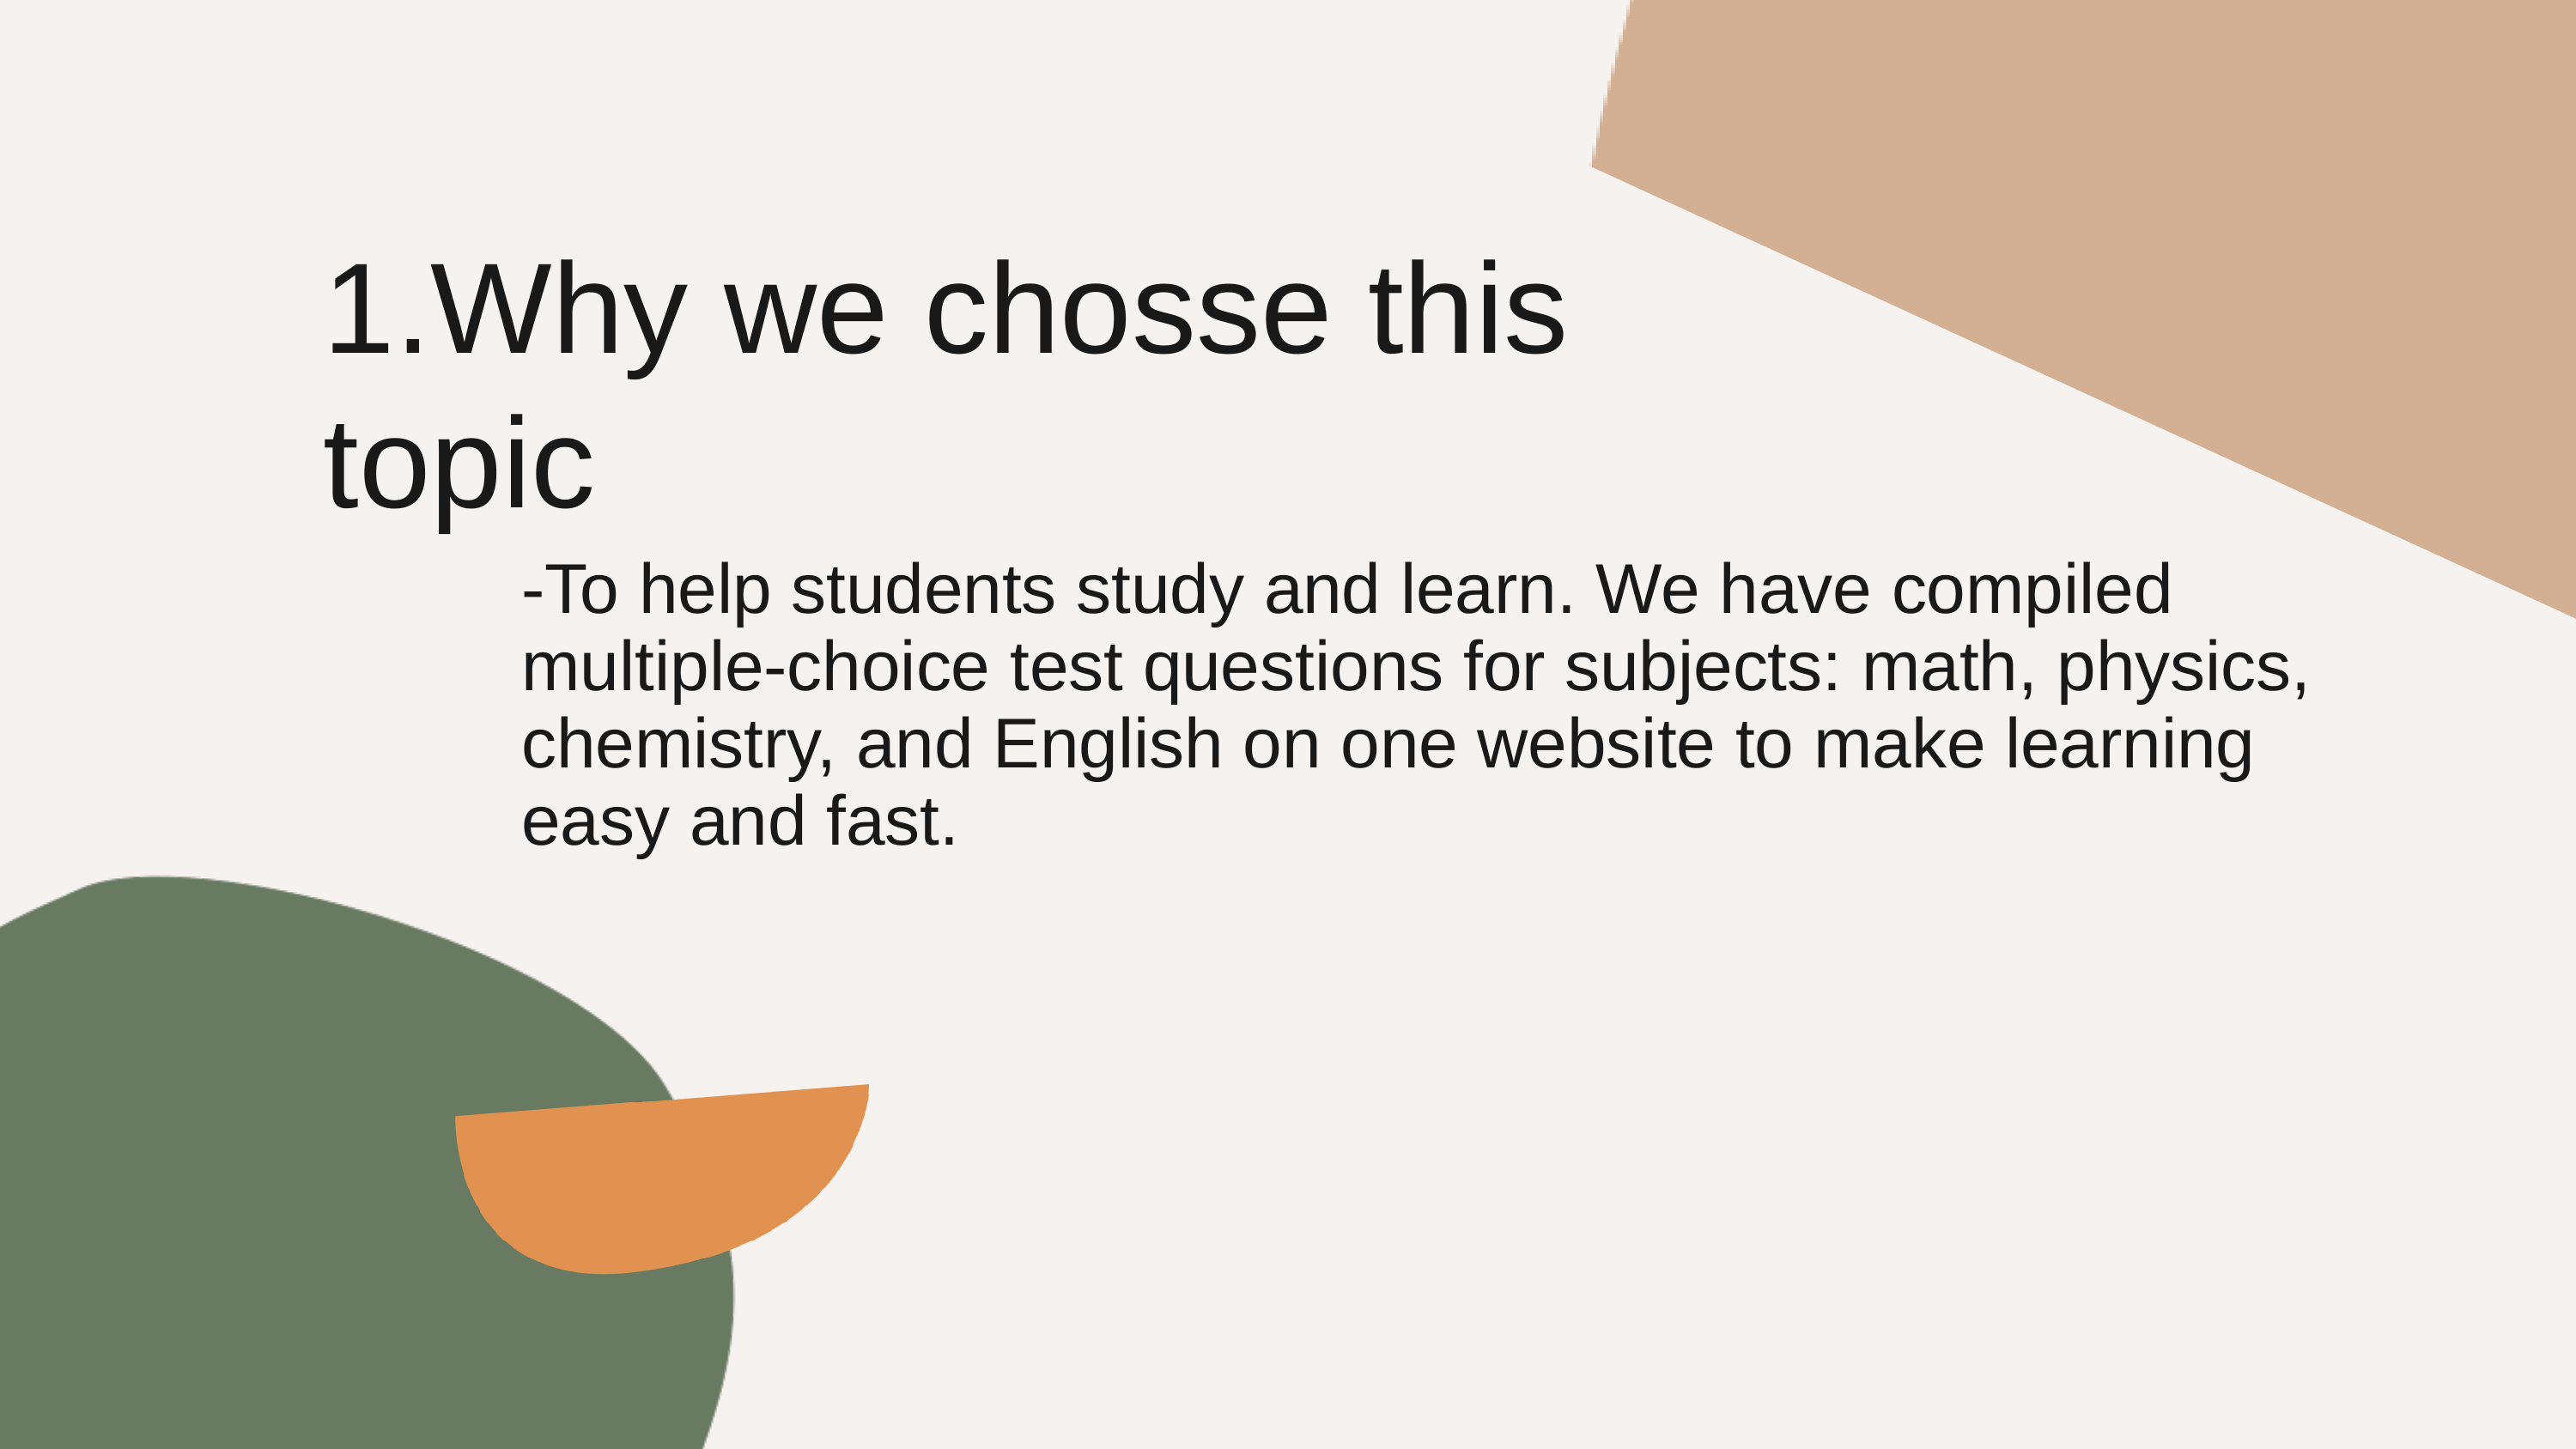

1.Why we chosse this topic
-To help students study and learn. We have compiled multiple-choice test questions for subjects: math, physics, chemistry, and English on one website to make learning easy and fast.